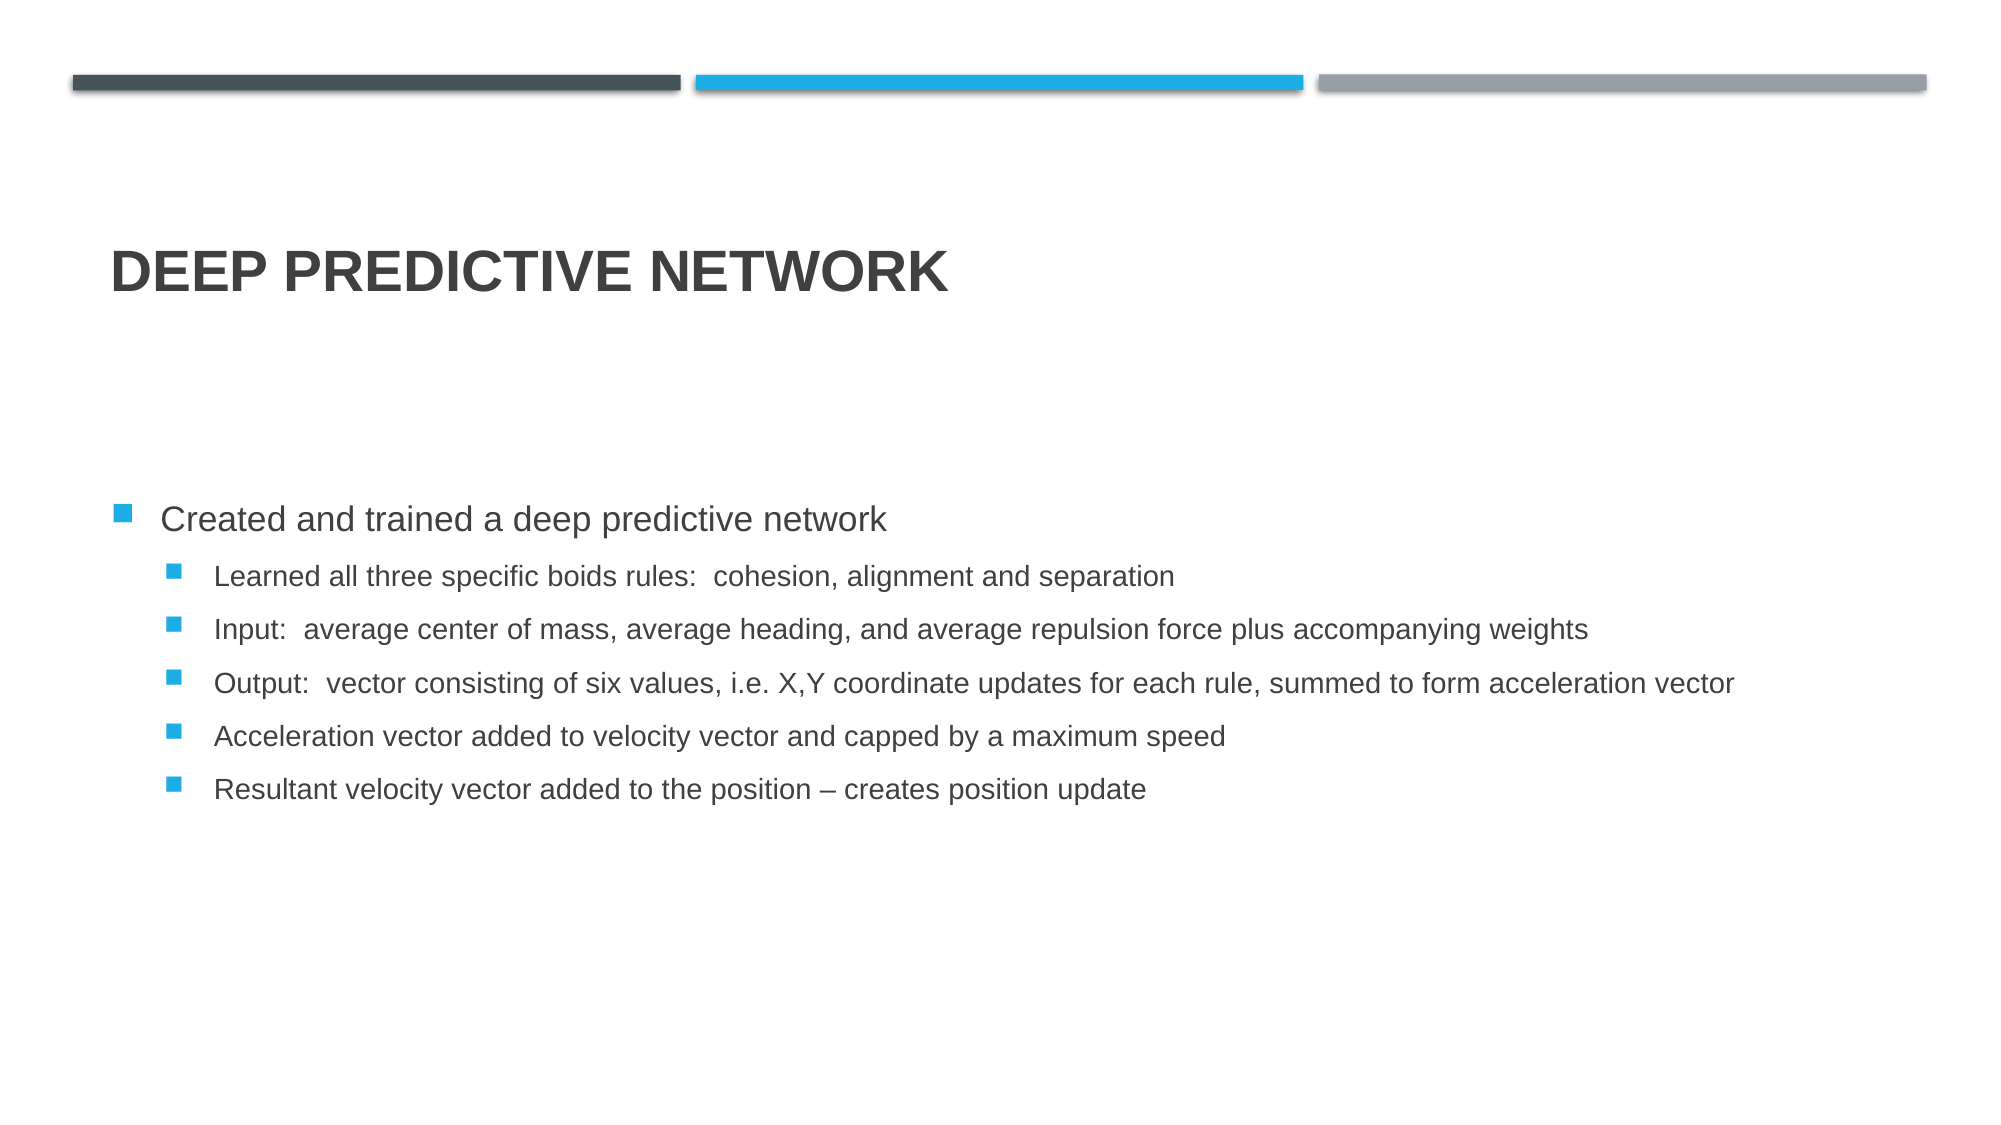

# Deep predictive network
Created and trained a deep predictive network
Learned all three specific boids rules:  cohesion, alignment and separation
Input:  average center of mass, average heading, and average repulsion force plus accompanying weights
Output:  vector consisting of six values, i.e. X,Y coordinate updates for each rule, summed to form acceleration vector
Acceleration vector added to velocity vector and capped by a maximum speed
Resultant velocity vector added to the position – creates position update